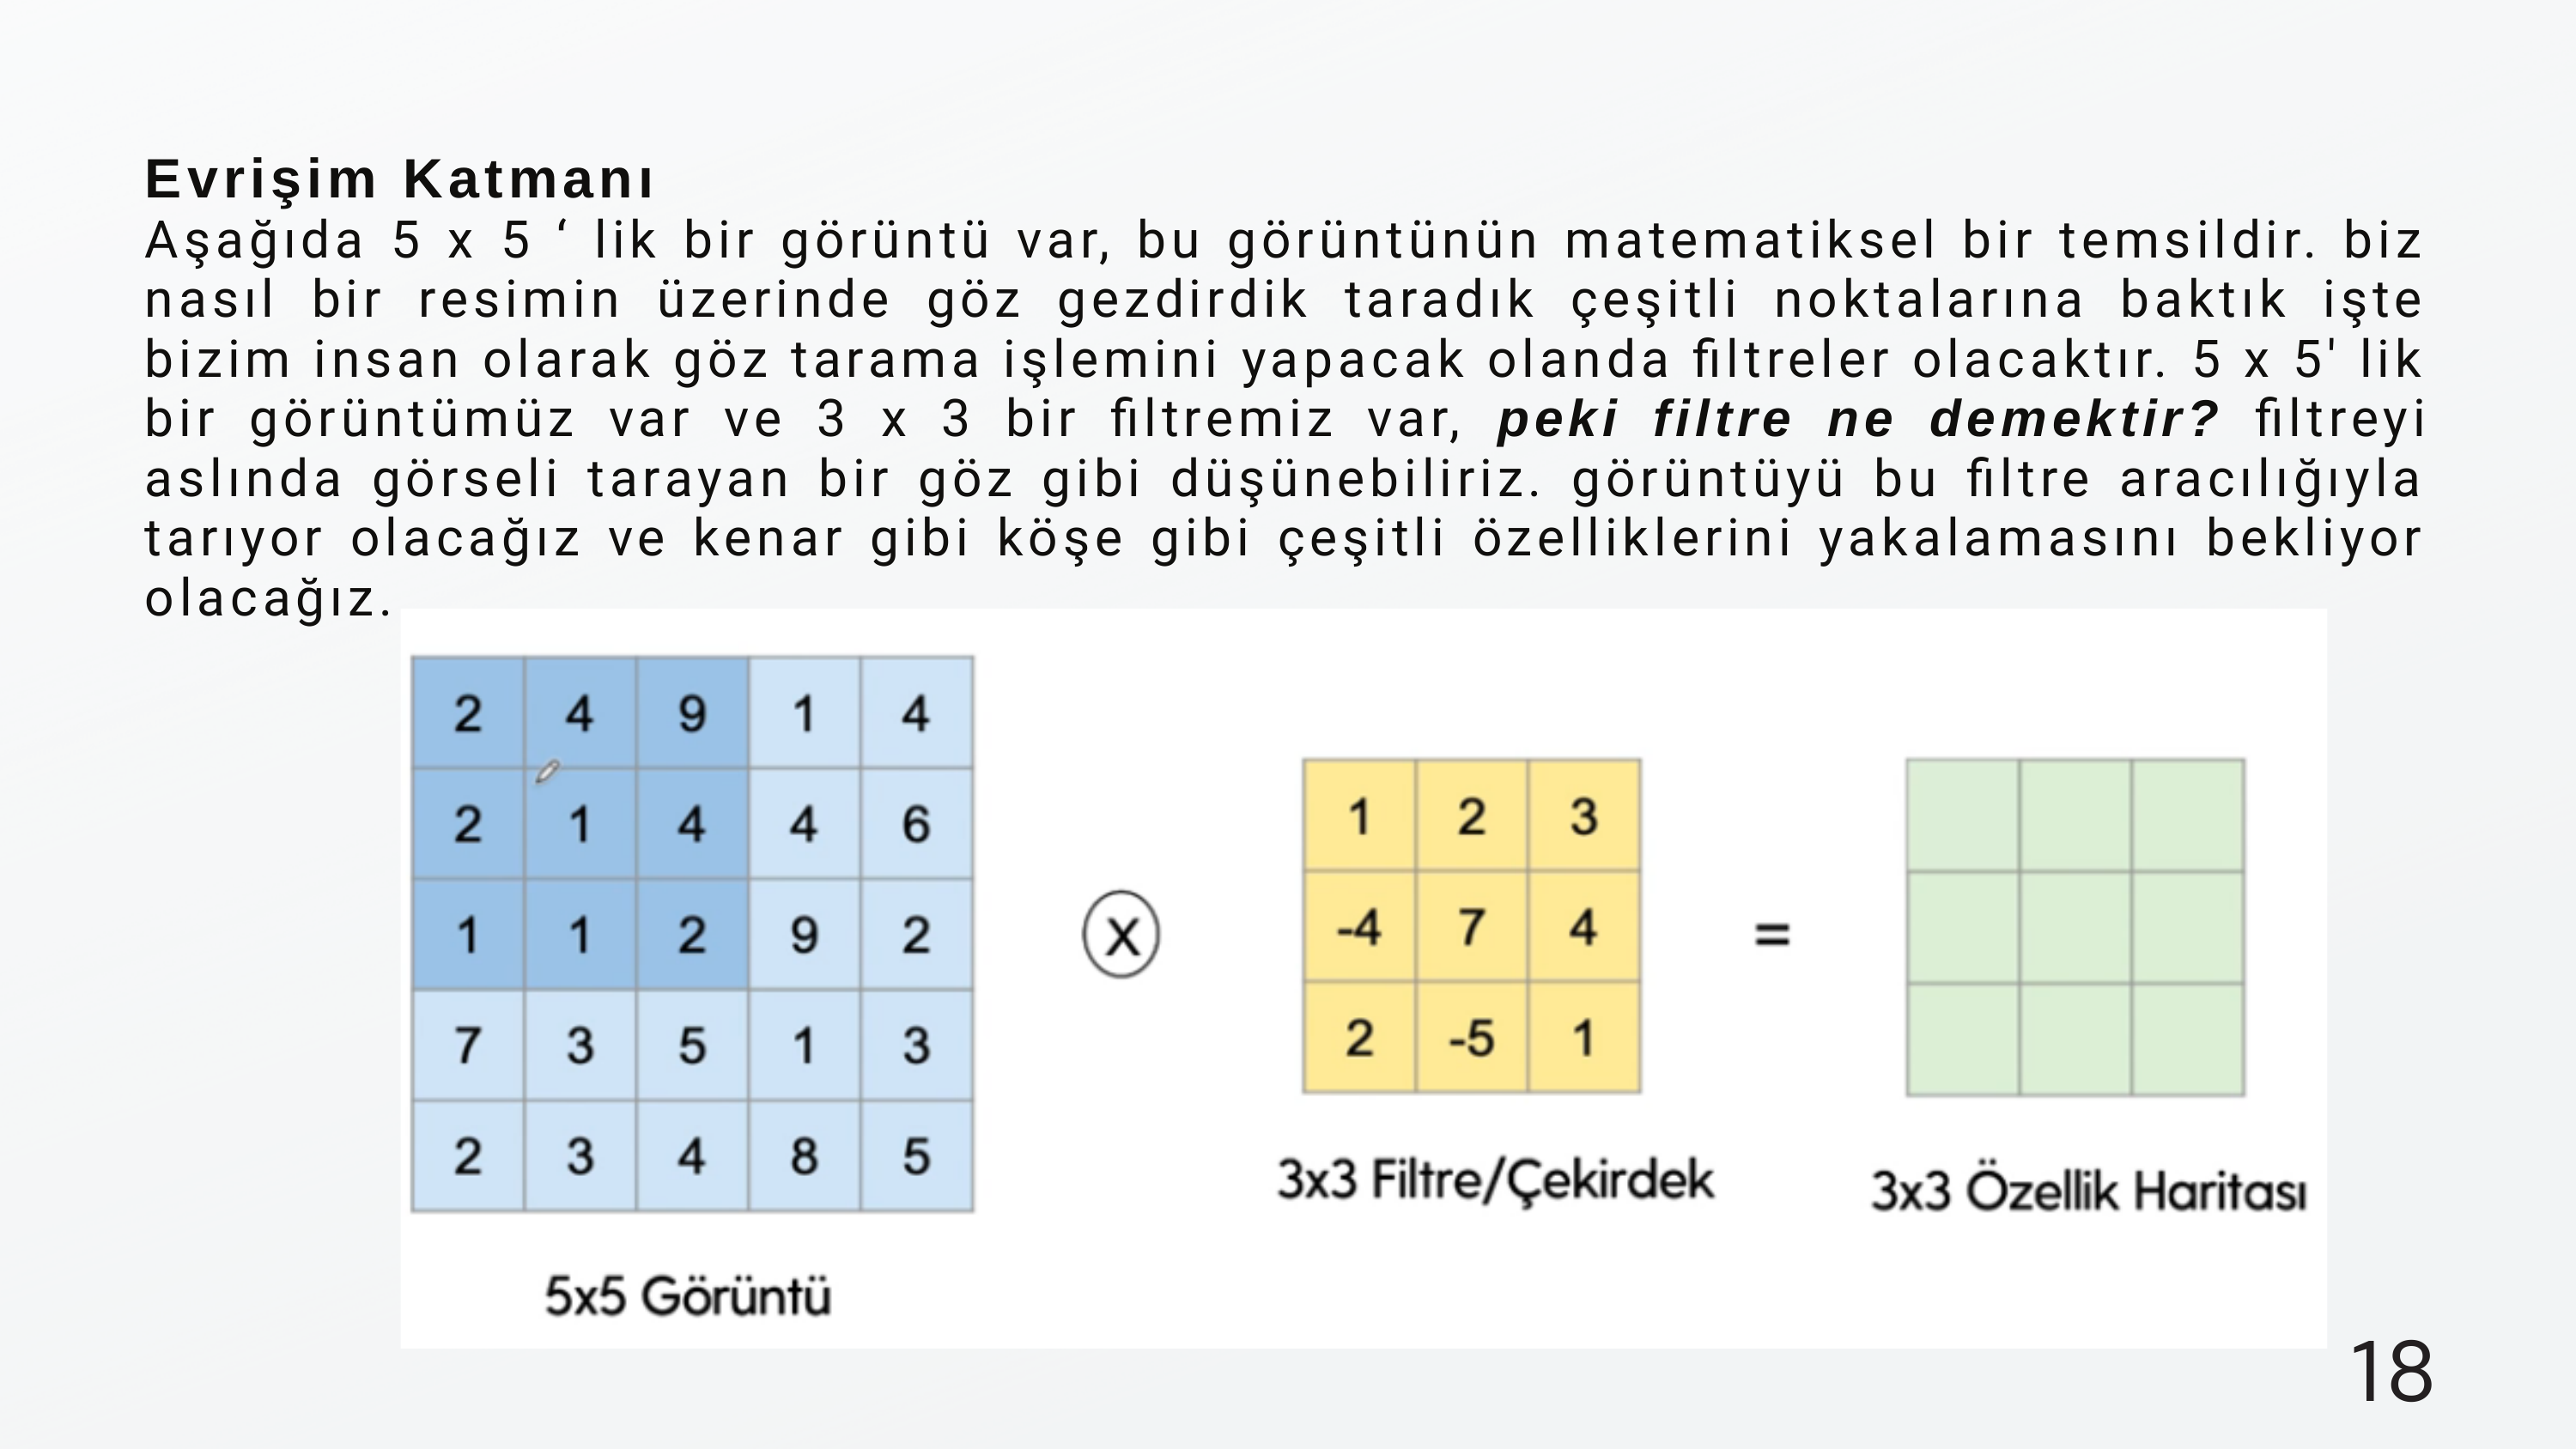

Evrişim Katmanı
Aşağıda 5 x 5 ‘ lik bir görüntü var, bu görüntünün matematiksel bir temsildir. biz nasıl bir resimin üzerinde göz gezdirdik taradık çeşitli noktalarına baktık işte bizim insan olarak göz tarama işlemini yapacak olanda filtreler olacaktır. 5 x 5' lik bir görüntümüz var ve 3 x 3 bir filtremiz var, peki filtre ne demektir? filtreyi aslında görseli tarayan bir göz gibi düşünebiliriz. görüntüyü bu filtre aracılığıyla tarıyor olacağız ve kenar gibi köşe gibi çeşitli özelliklerini yakalamasını bekliyor olacağız.

18